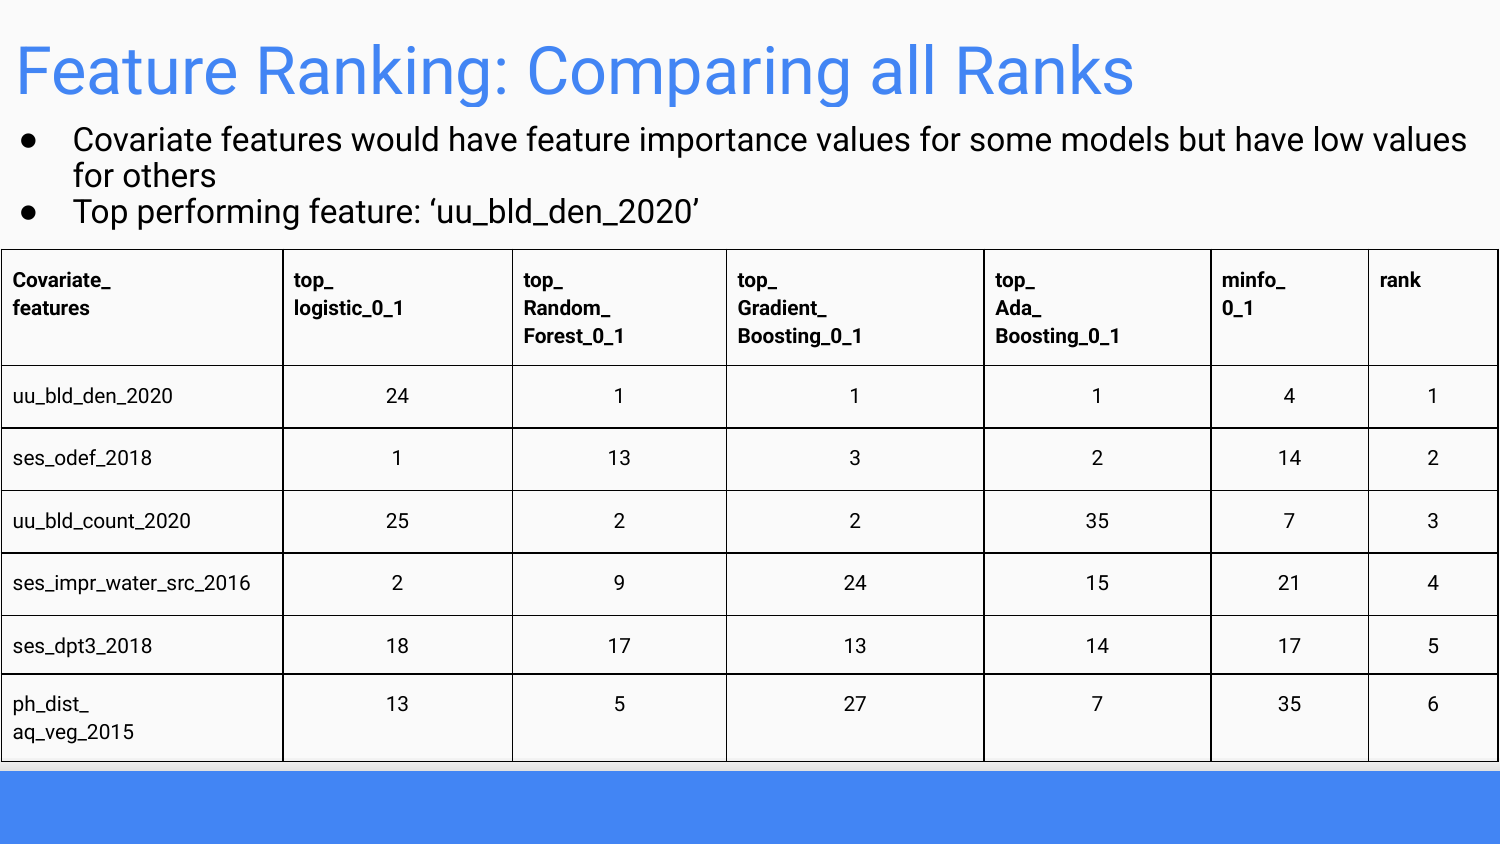

Feature Ranking: Comparing all Ranks
Covariate features would have feature importance values for some models but have low values for others
Top performing feature: ‘uu_bld_den_2020’

| Covariate\_ features | top\_ logistic\_0\_1 | top\_ Random\_ Forest\_0\_1 | top\_ Gradient\_ Boosting\_0\_1 | top\_ Ada\_ Boosting\_0\_1 | minfo\_ 0\_1 | rank |
| --- | --- | --- | --- | --- | --- | --- |
| uu\_bld\_den\_2020 | 24 | 1 | 1 | 1 | 4 | 1 |
| ses\_odef\_2018 | 1 | 13 | 3 | 2 | 14 | 2 |
| uu\_bld\_count\_2020 | 25 | 2 | 2 | 35 | 7 | 3 |
| ses\_impr\_water\_src\_2016 | 2 | 9 | 24 | 15 | 21 | 4 |
| ses\_dpt3\_2018 | 18 | 17 | 13 | 14 | 17 | 5 |
| ph\_dist\_ aq\_veg\_2015 | 13 | 5 | 27 | 7 | 35 | 6 |